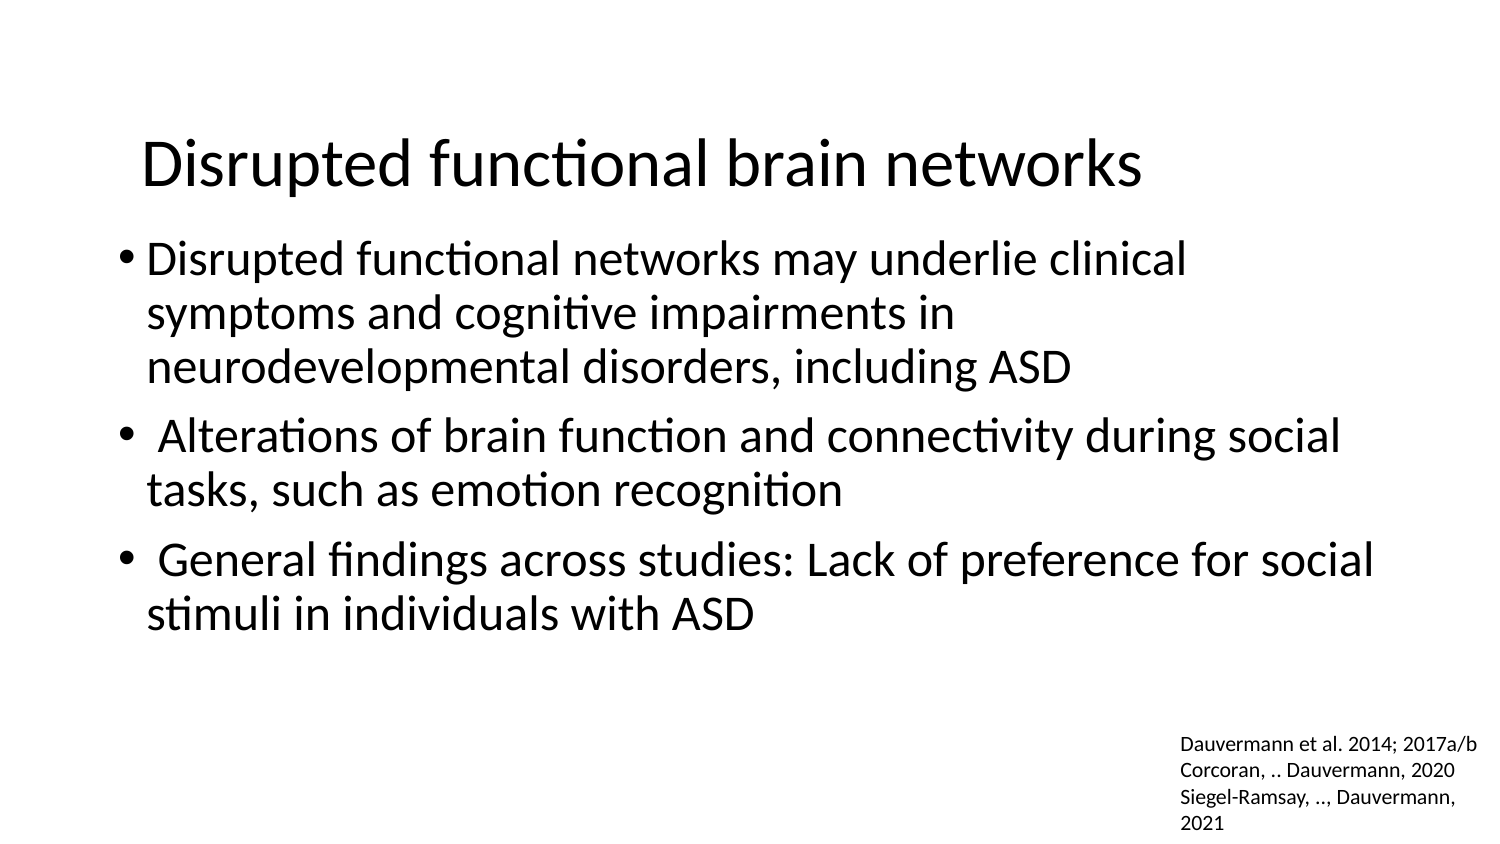

# Disrupted functional brain networks
Disrupted functional networks may underlie clinical symptoms and cognitive impairments in neurodevelopmental disorders, including ASD
 Alterations of brain function and connectivity during social tasks, such as emotion recognition
 General findings across studies: Lack of preference for social stimuli in individuals with ASD

Dauvermann et al. 2014; 2017a/b
Corcoran, .. Dauvermann, 2020
Siegel-Ramsay, .., Dauvermann, 2021